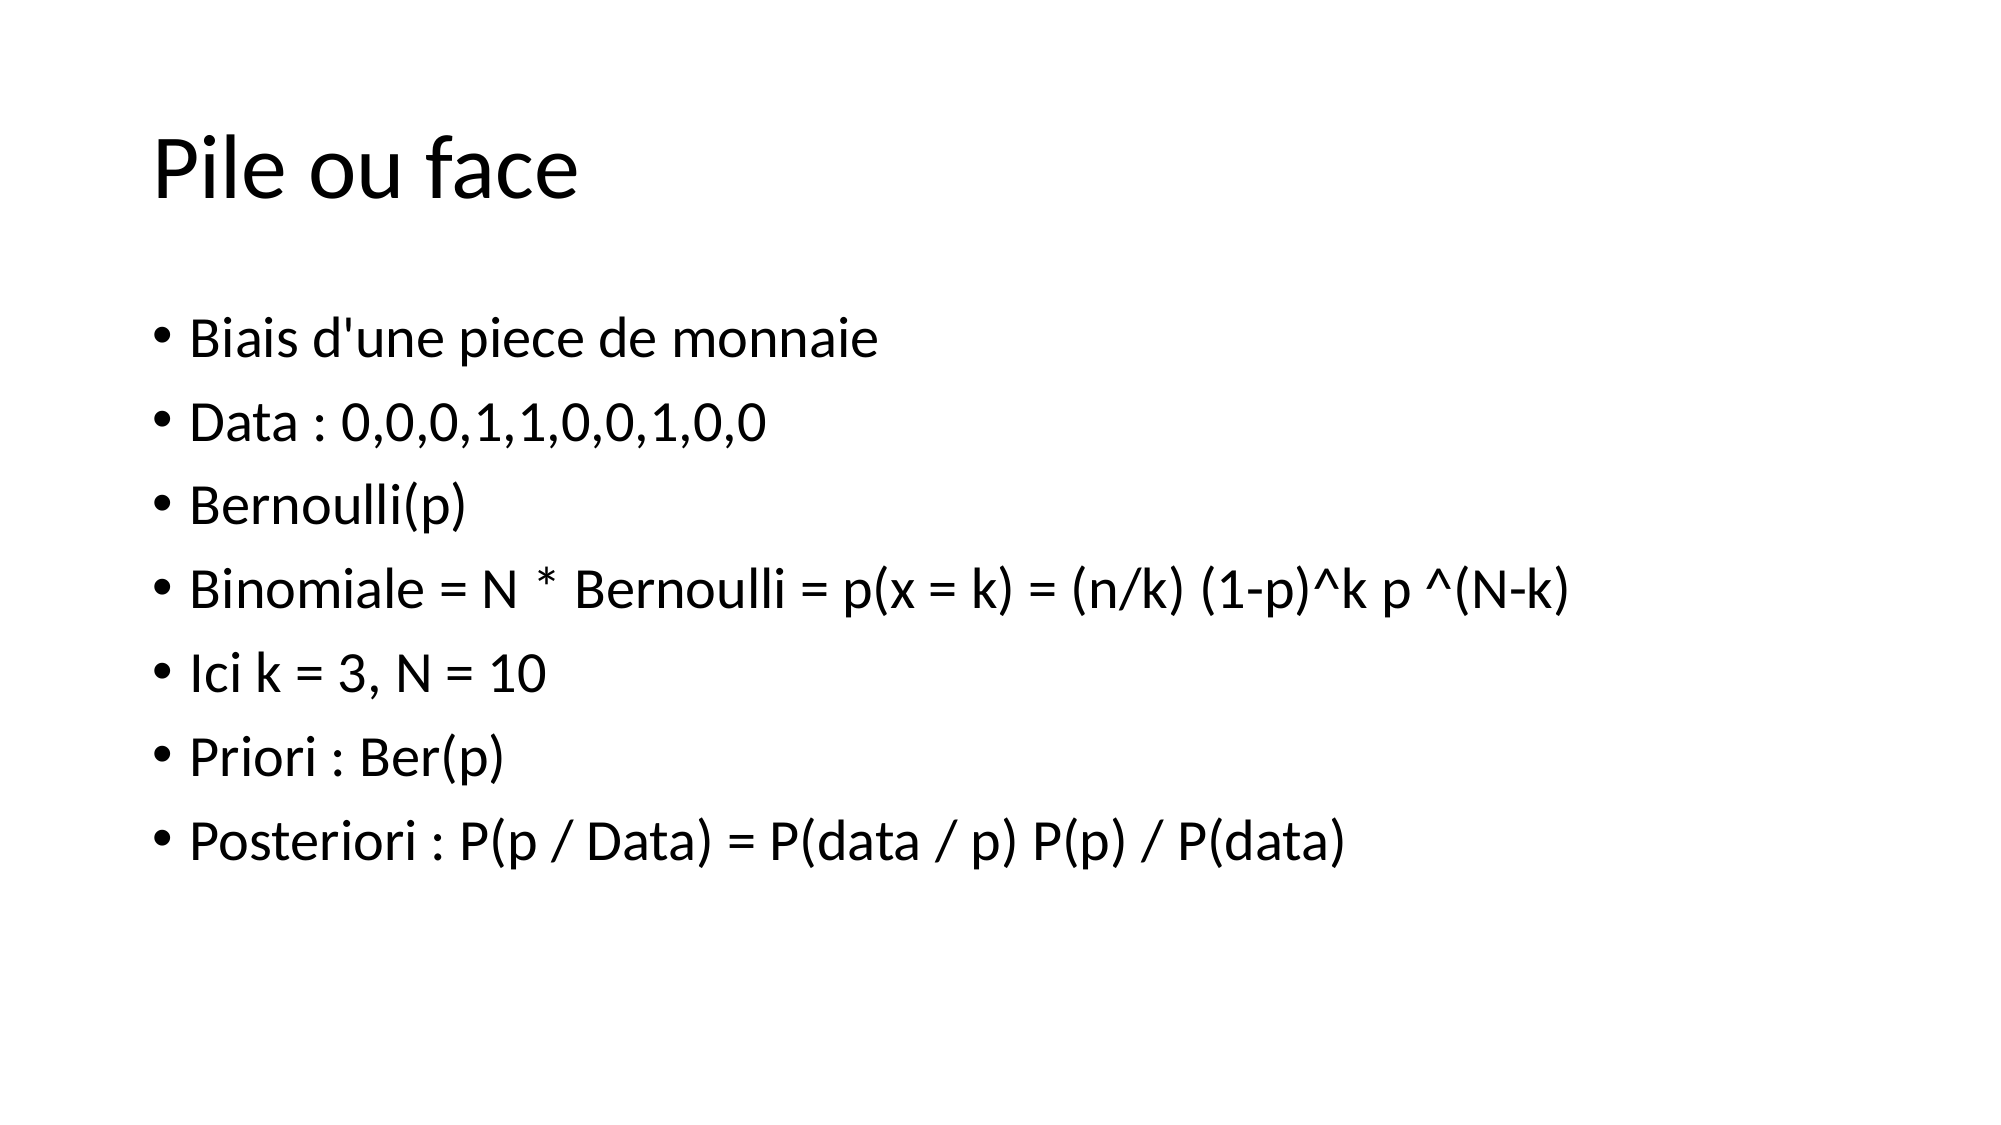

# Pile ou face
Biais d'une piece de monnaie
Data : 0,0,0,1,1,0,0,1,0,0
Bernoulli(p)
Binomiale = N * Bernoulli = p(x = k) = (n/k) (1-p)^k p ^(N-k)
Ici k = 3, N = 10
Priori : Ber(p)
Posteriori : P(p / Data) = P(data / p) P(p) / P(data)